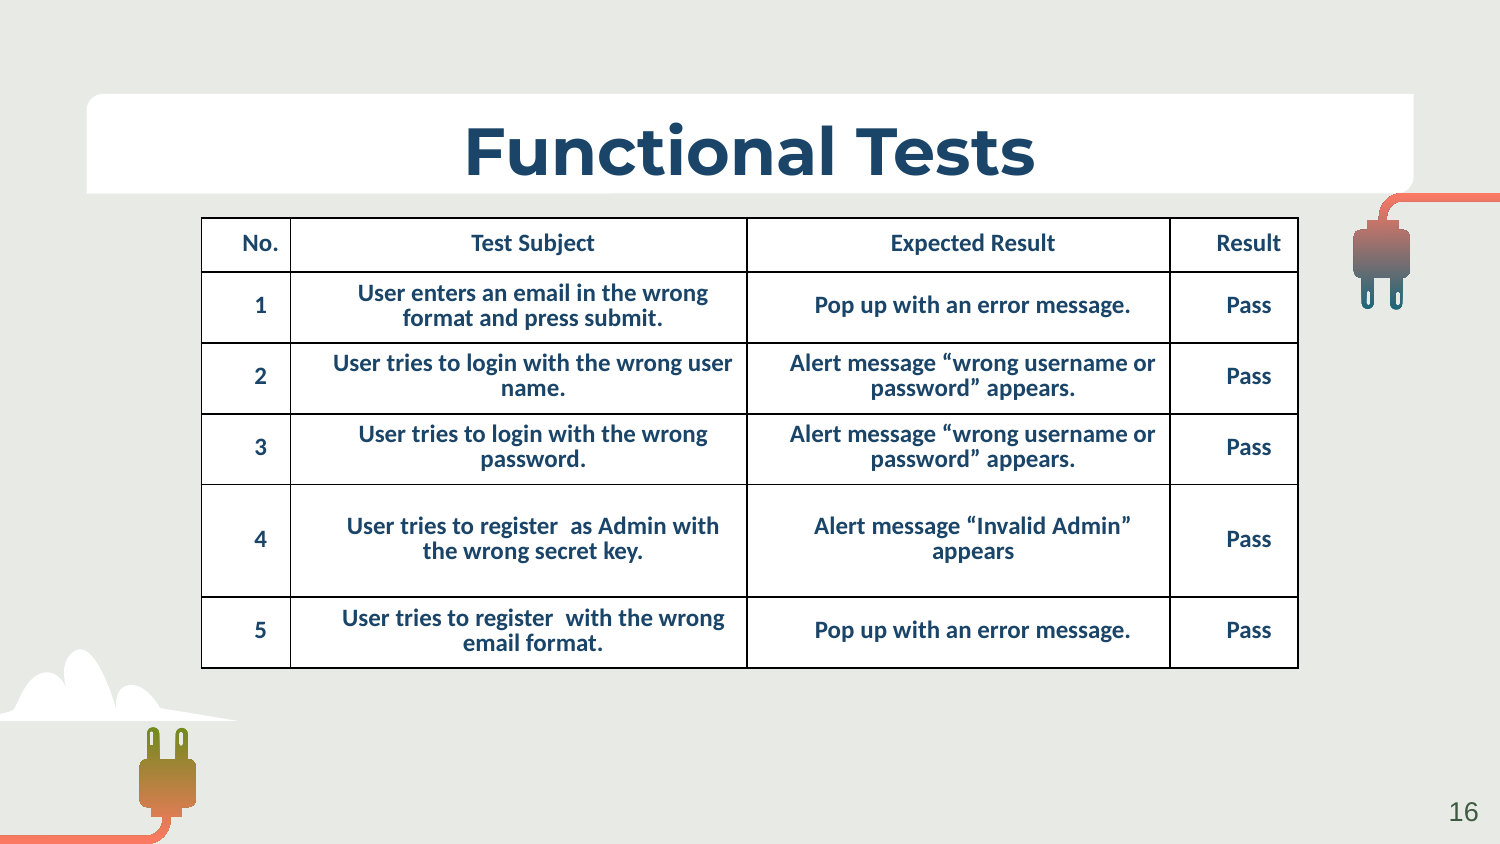

# Functional Tests

| No. | Test Subject | Expected Result | Result |
| --- | --- | --- | --- |
| 1 | User enters an email in the wrong format and press submit. | Pop up with an error message. | Pass |
| 2 | User tries to login with the wrong user name. | Alert message “wrong username or password” appears. | Pass |
| 3 | User tries to login with the wrong password. | Alert message “wrong username or password” appears. | Pass |
| 4 | User tries to register  as Admin with the wrong secret key. | Alert message “Invalid Admin” appears | Pass |
| 5 | User tries to register  with the wrong email format. | Pop up with an error message. | Pass |

16